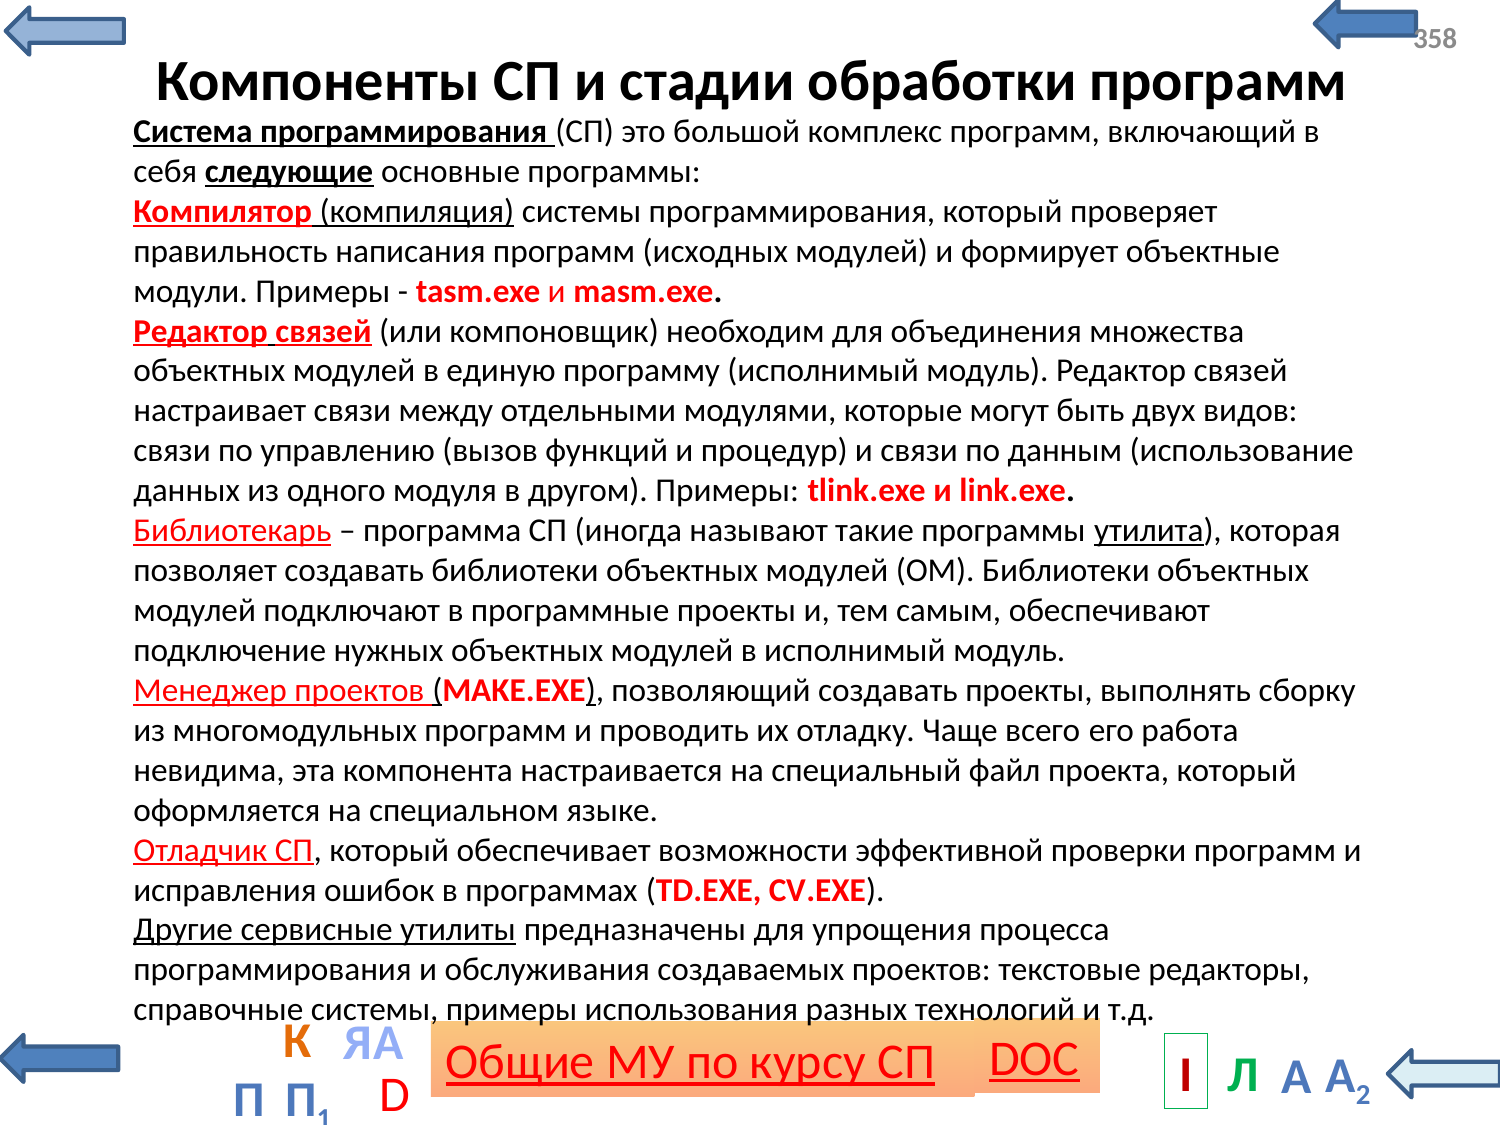

358
# Компоненты СП и стадии обработки программ
Система программирования (СП) это большой комплекс программ, включающий в себя следующие основные программы:
Компилятор (компиляция) системы программирования, который проверяет правильность написания программ (исходных модулей) и формирует объектные модули. Примеры - tasm.exe и masm.exe.
Редактор связей (или компоновщик) необходим для объединения множества объектных модулей в единую программу (исполнимый модуль). Редактор связей настраивает связи между отдельными модулями, которые могут быть двух видов: связи по управлению (вызов функций и процедур) и связи по данным (использование данных из одного модуля в другом). Примеры: tlink.exe и link.exe.
Библиотекарь – программа СП (иногда называют такие программы утилита), которая позволяет создавать библиотеки объектных модулей (ОМ). Библиотеки объектных модулей подключают в программные проекты и, тем самым, обеспечивают подключение нужных объектных модулей в исполнимый модуль.
Менеджер проектов (MAKE.EXE), позволяющий создавать проекты, выполнять сборку из многомодульных программ и проводить их отладку. Чаще всего его работа невидима, эта компонента настраивается на специальный файл проекта, который оформляется на специальном языке.
Отладчик СП, который обеспечивает возможности эффективной проверки программ и исправления ошибок в программах (TD.EXE, CV.EXE).
Другие сервисные утилиты предназначены для упрощения процесса программирования и обслуживания создаваемых проектов: текстовые редакторы, справочные системы, примеры использования разных технологий и т.д.